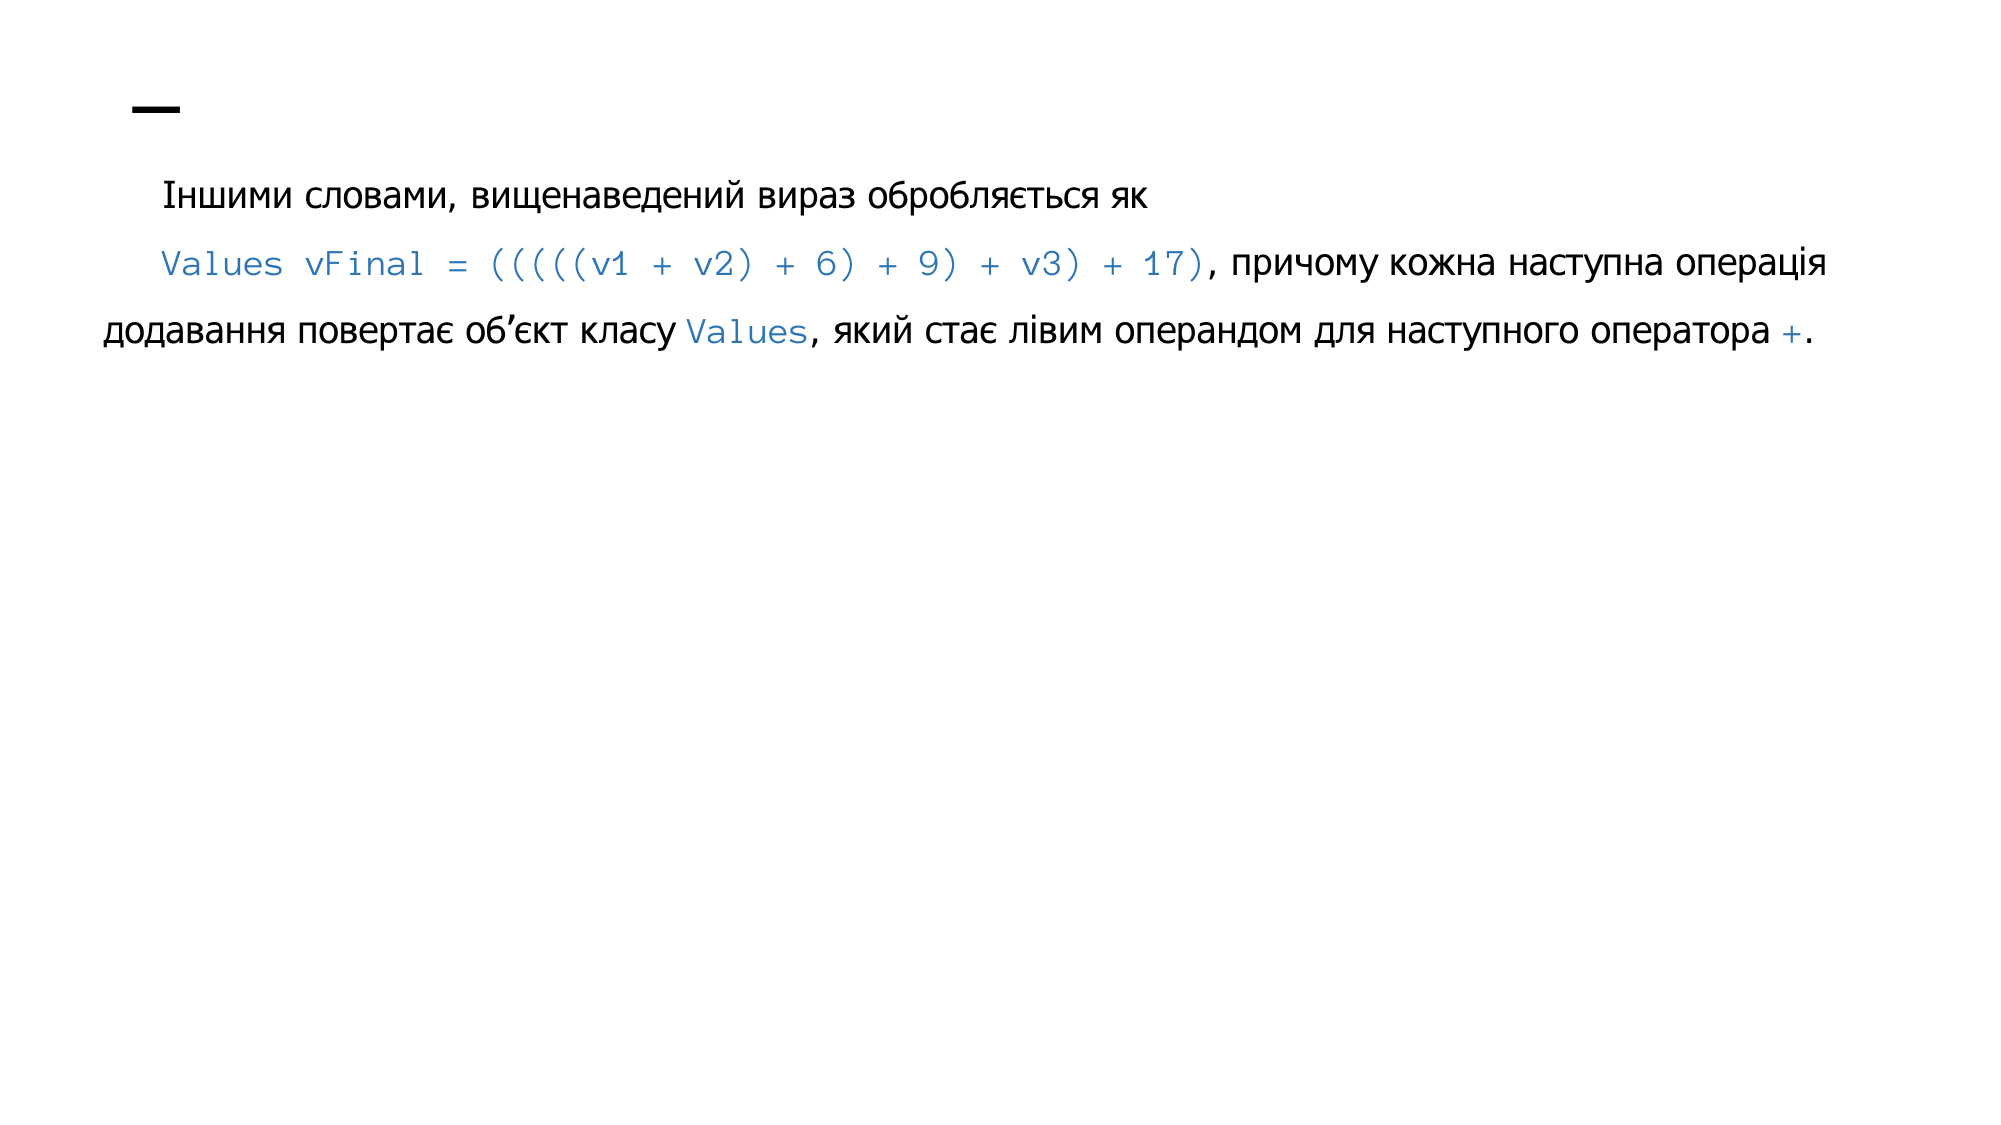

# _
Іншими словами, вищенаведений вираз обробляється як
Values vFinal = (((((v1 + v2) + 6) + 9) + v3) + 17), причому кожна наступна операція додавання повертає об’єкт класу Values, який стає лівим операндом для наступного оператора +.